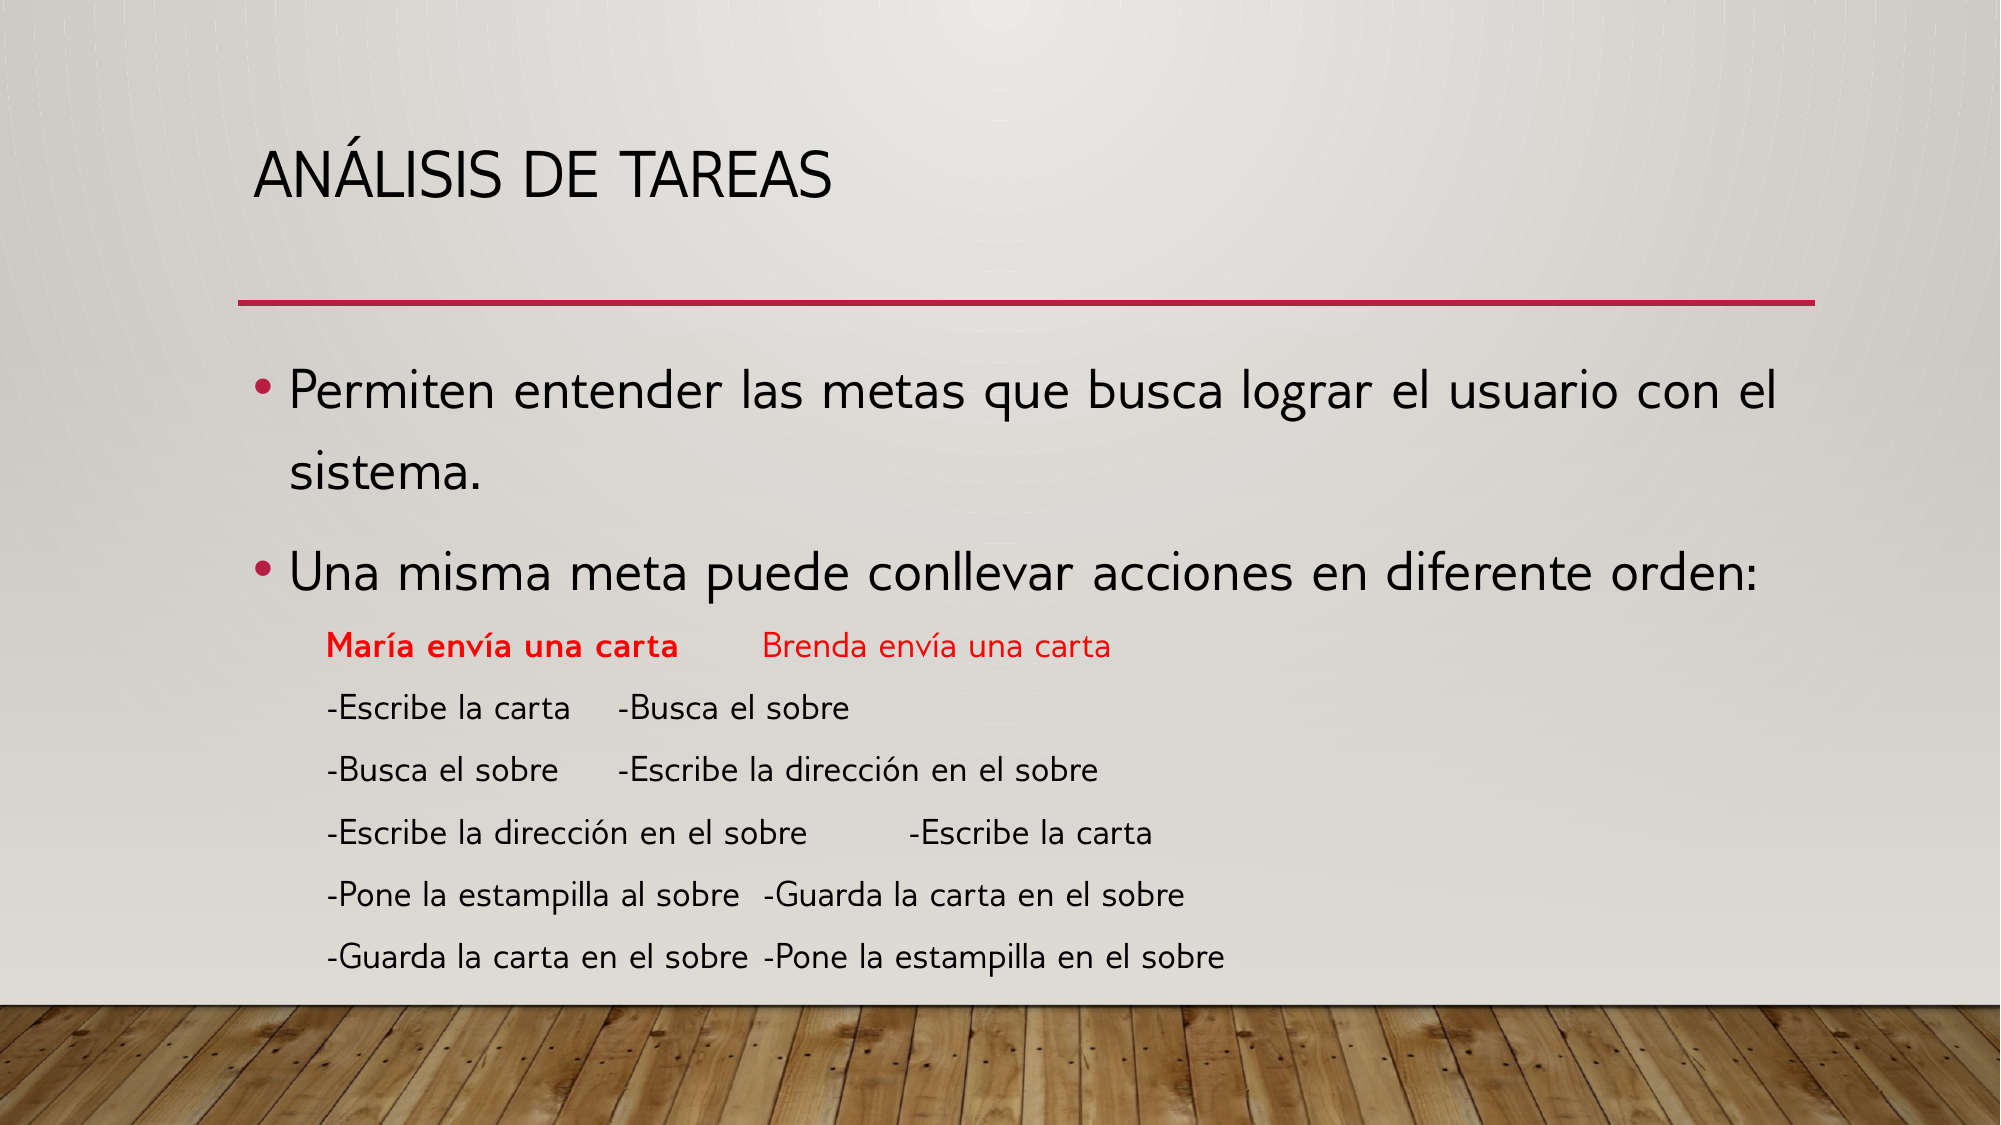

# ANÁLISIS DE tAREAS
Permiten entender las metas que busca lograr el usuario con el sistema.
Una misma meta puede conllevar acciones en diferente orden:
María envía una carta		Brenda envía una carta
-Escribe la carta			-Busca el sobre
-Busca el sobre			-Escribe la dirección en el sobre
-Escribe la dirección en el sobre		-Escribe la carta
-Pone la estampilla al sobre		-Guarda la carta en el sobre
-Guarda la carta en el sobre		-Pone la estampilla en el sobre